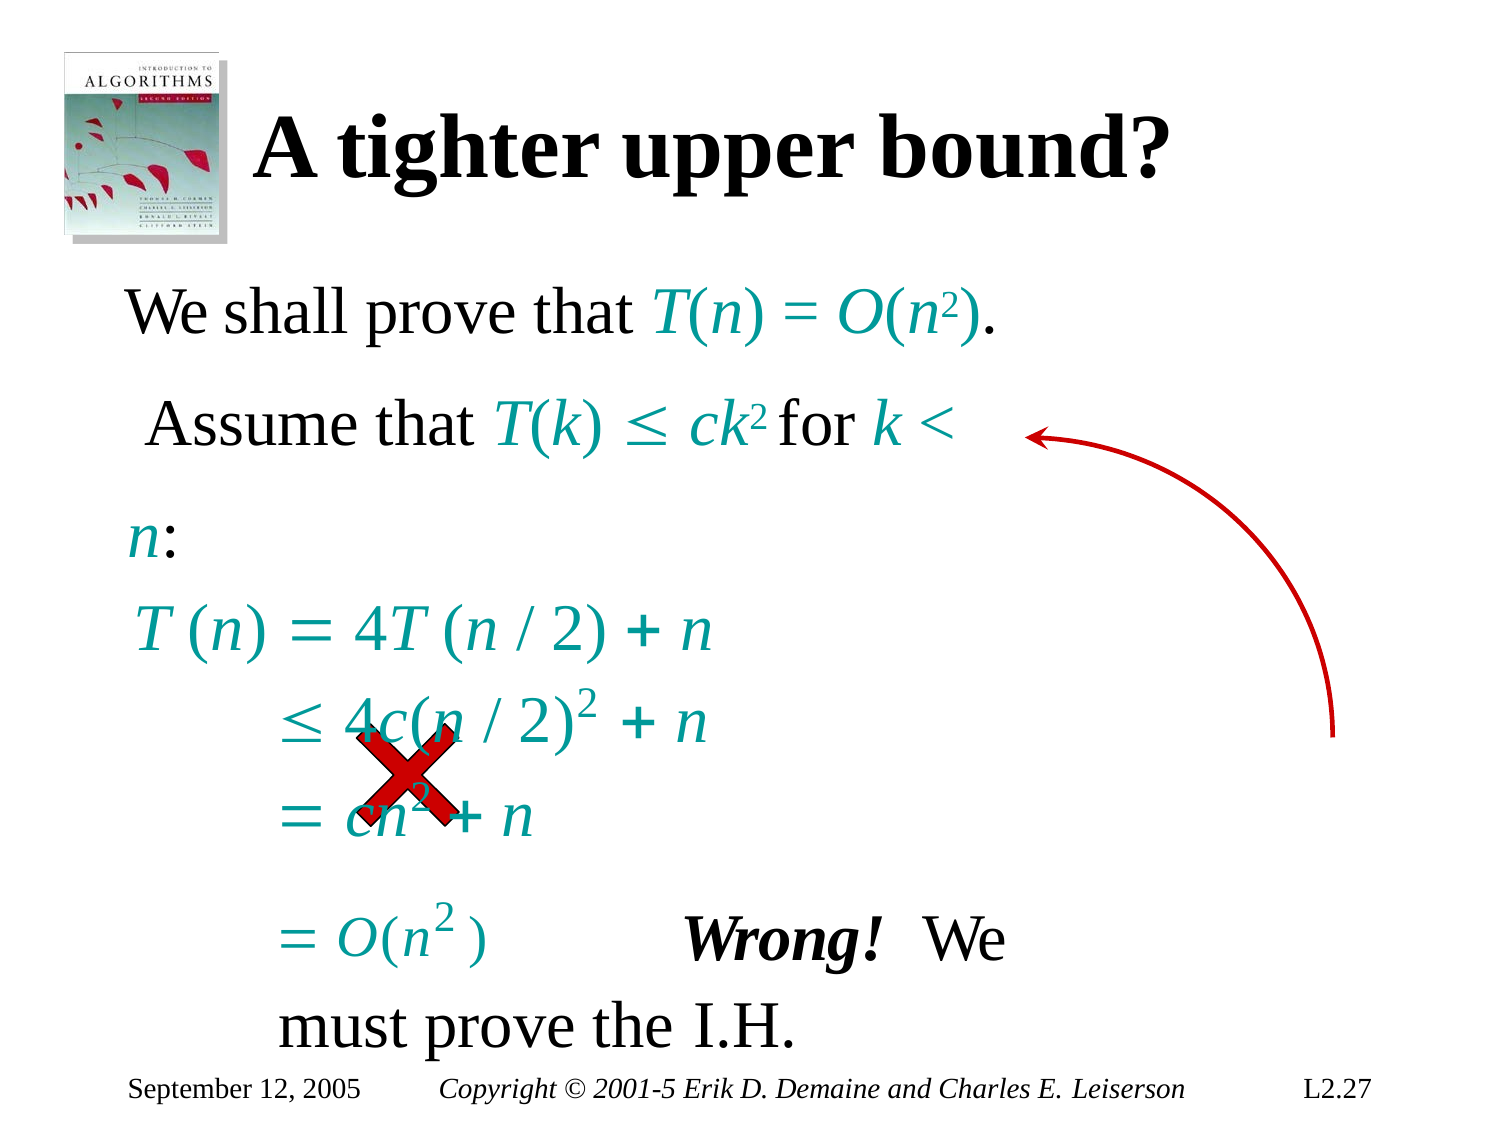

# A tighter upper bound?
We shall prove that T(n) = O(n2).  Assume that T(k) ≤ ck2 for k < n:
T (n) = 4T (n / 2) + n
≤ 4c(n / 2)2 + n
= cn2 + n
= O(n2 )	Wrong!	We must prove the I.H.

September 12, 2005
Copyright © 2001-5 Erik D. Demaine and Charles E. Leiserson
L2.27